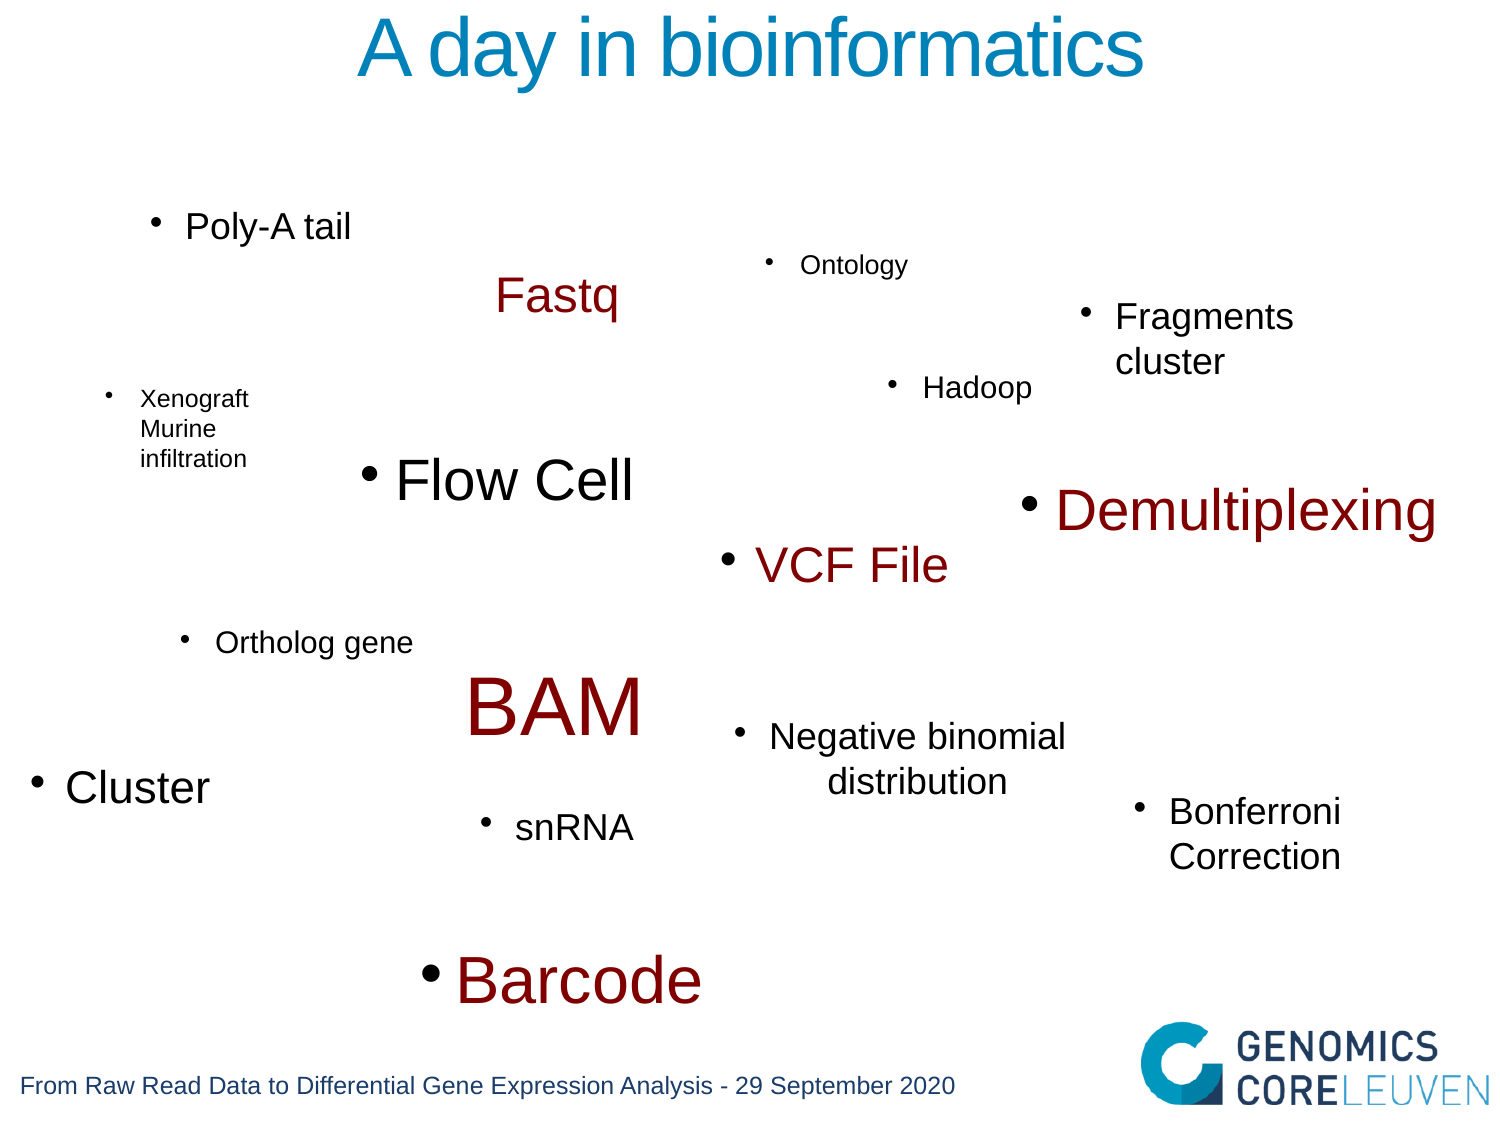

A day in bioinformatics
Poly-A tail
Ontology
Fastq
Fragments cluster
Hadoop
Xenograft Murine infiltration
Flow Cell
Demultiplexing
VCF File
Ortholog gene
BAM
Negative binomial distribution
Cluster
Bonferroni Correction
snRNA
Barcode